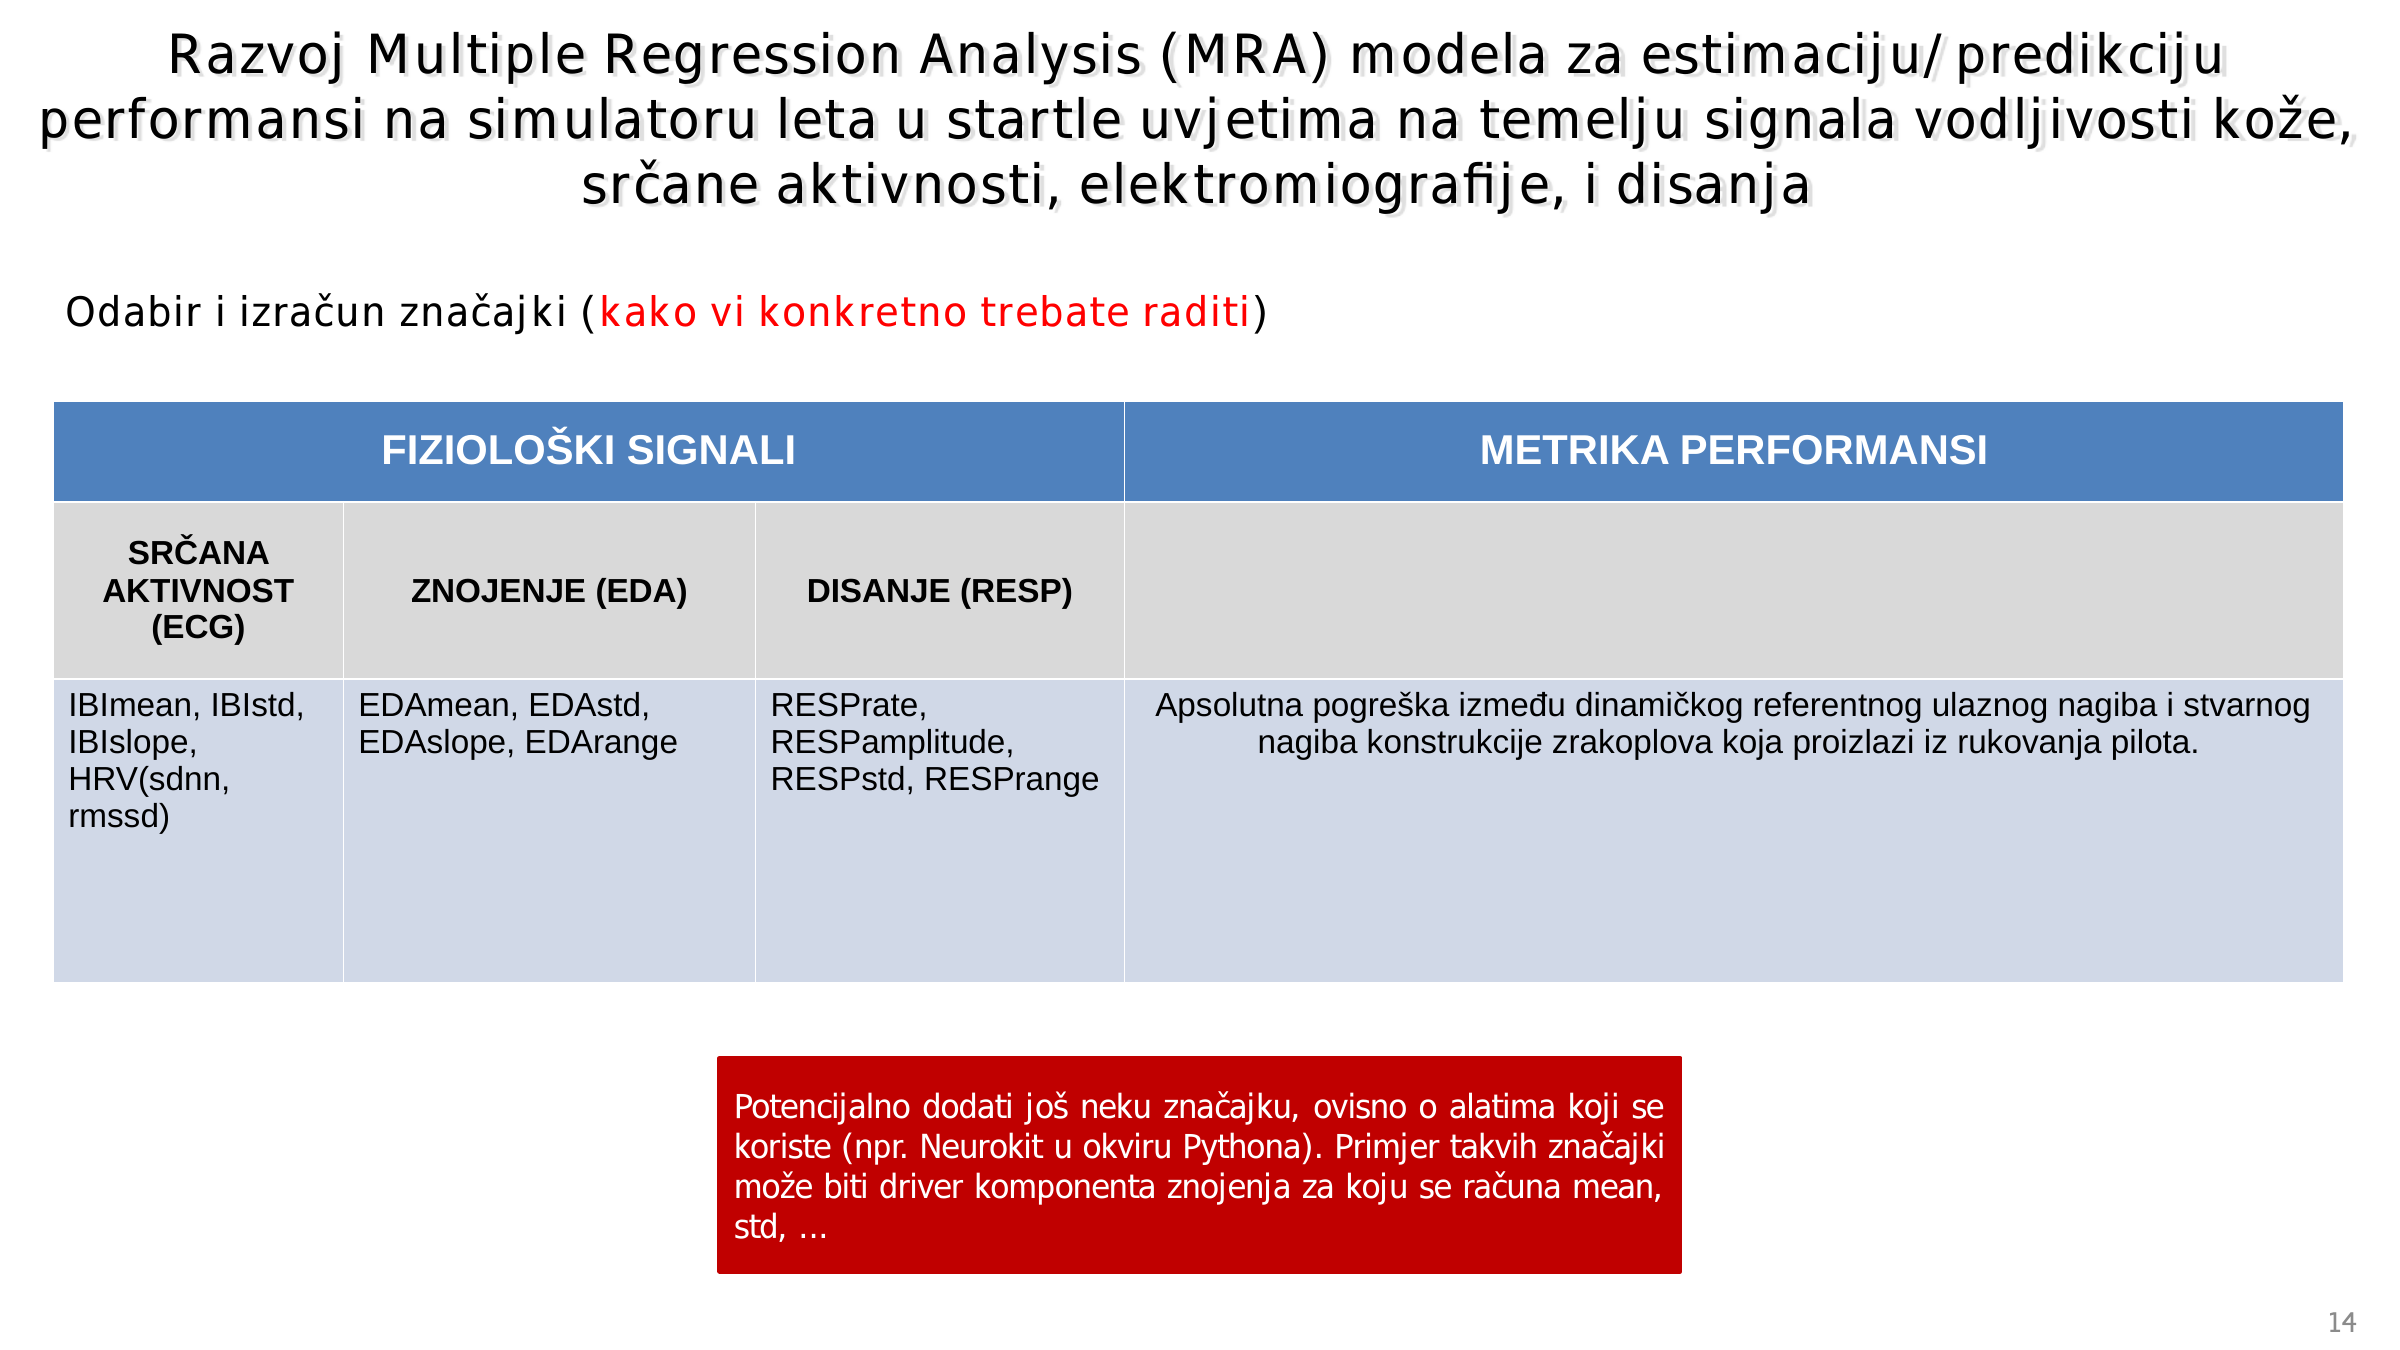

# Razvoj Multiple Regression Analysis (MRA) modela za estimaciju/predikciju performansi na simulatoru leta u startle uvjetima na temelju signala vodljivosti kože, srčane aktivnosti, elektromiografije, i disanja
Odabir i izračun značajki (kako vi konkretno trebate raditi)
| FIZIOLOŠKI SIGNALI |  |  | METRIKA PERFORMANSI |
| --- | --- | --- | --- |
| SRČANA AKTIVNOST (ECG) | ZNOJENJE (EDA) | DISANJE (RESP) |  |
| IBImean, IBIstd, IBIslope, HRV(sdnn, rmssd) | EDAmean, EDAstd, EDAslope, EDArange | RESPrate, RESPamplitude, RESPstd, RESPrange | Apsolutna pogreška između dinamičkog referentnog ulaznog nagiba i stvarnog nagiba konstrukcije zrakoplova koja proizlazi iz rukovanja pilota. |
Potencijalno dodati još neku značajku, ovisno o alatima koji se koriste (npr. Neurokit u okviru Pythona). Primjer takvih značajki može biti driver komponenta znojenja za koju se računa mean, std, ...
14